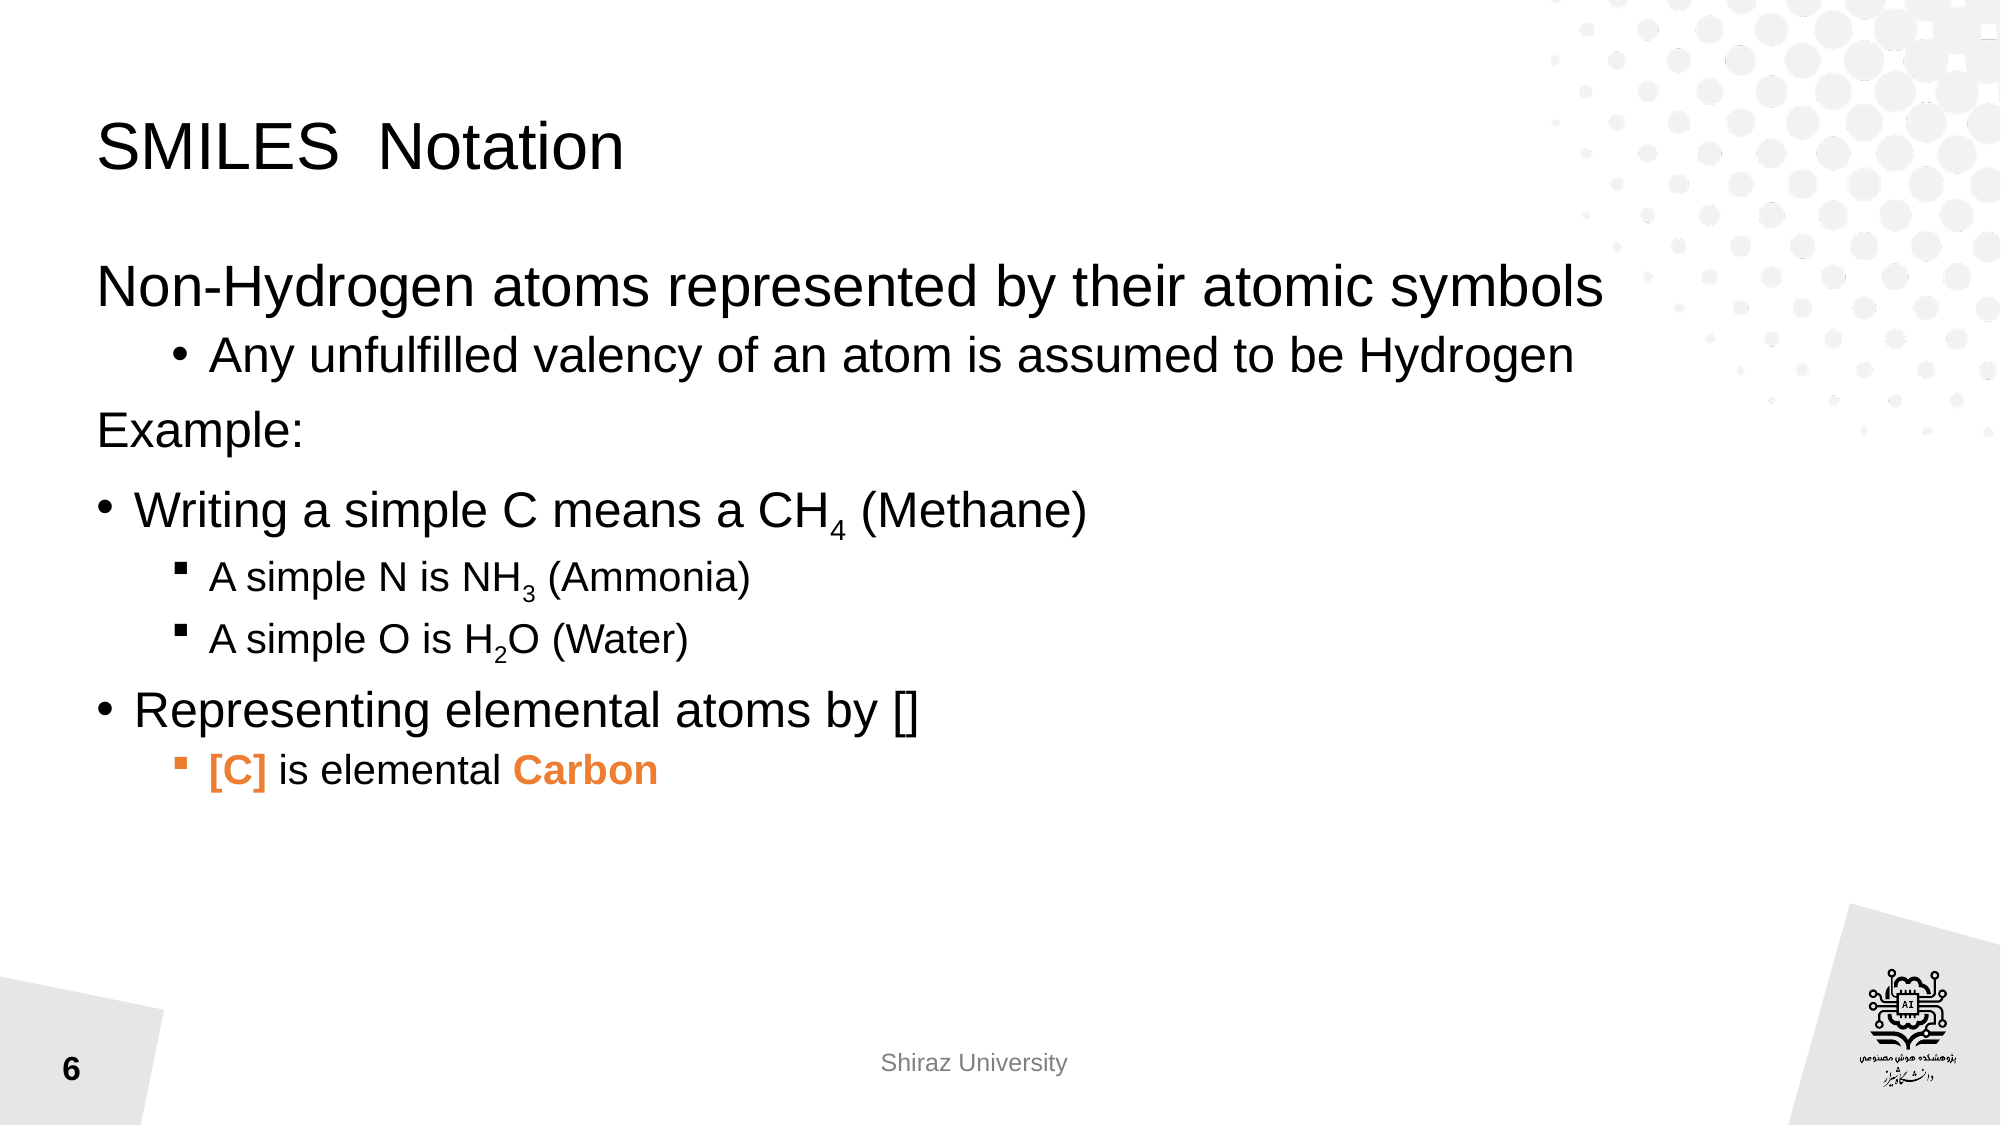

# SMILES  Notation
Non-Hydrogen atoms represented by their atomic symbols
Any unfulfilled valency of an atom is assumed to be Hydrogen
Example:
Writing a simple C means a CH4 (Methane)
A simple N is NH3 (Ammonia)
A simple O is H2O (Water)
Representing elemental atoms by []
[C] is elemental Carbon